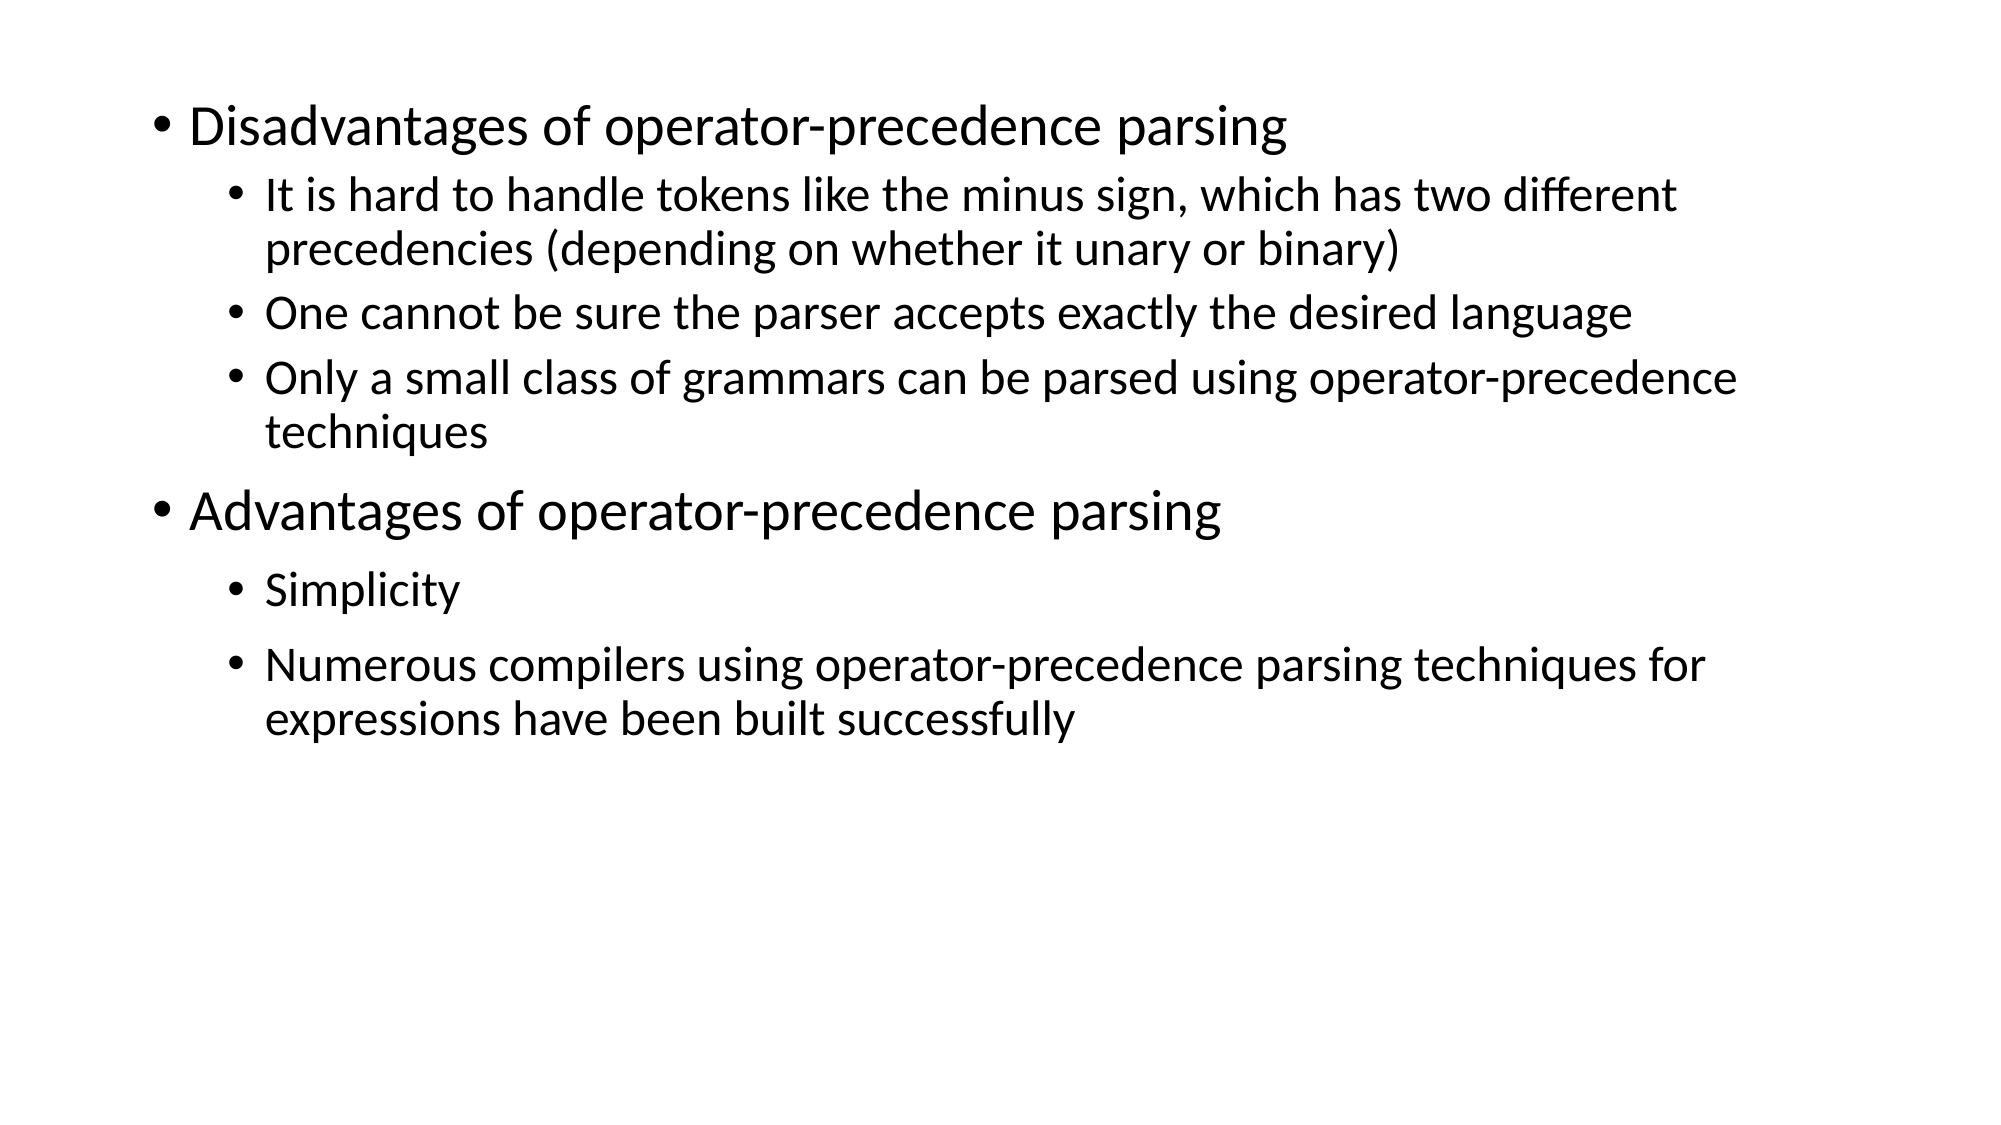

Disadvantages of operator-precedence parsing
It is hard to handle tokens like the minus sign, which has two different precedencies (depending on whether it unary or binary)
One cannot be sure the parser accepts exactly the desired language
Only a small class of grammars can be parsed using operator-precedence techniques
Advantages of operator-precedence parsing
Simplicity
Numerous compilers using operator-precedence parsing techniques for expressions have been built successfully